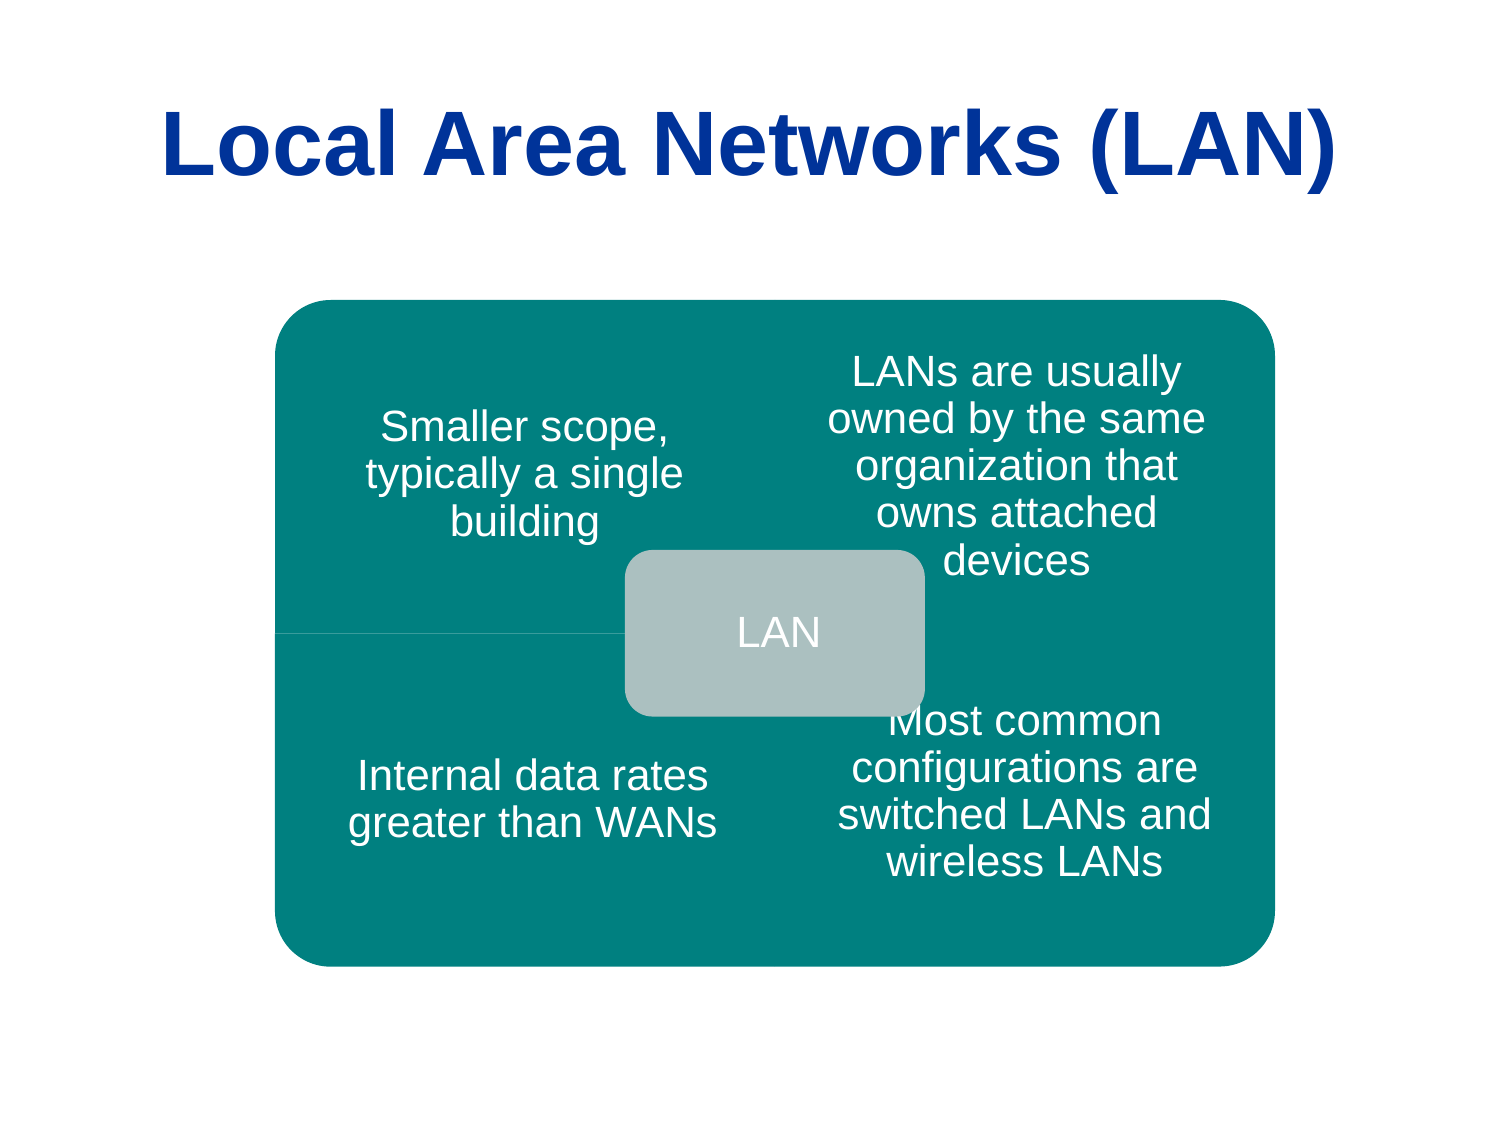

# Local Area Networks (LAN)
Smaller scope, typically a single building
LANs are usually owned by the same organization that owns attached devices
Internal data rates greater than WANs
Most common configurations are switched LANs and wireless LANs
LAN